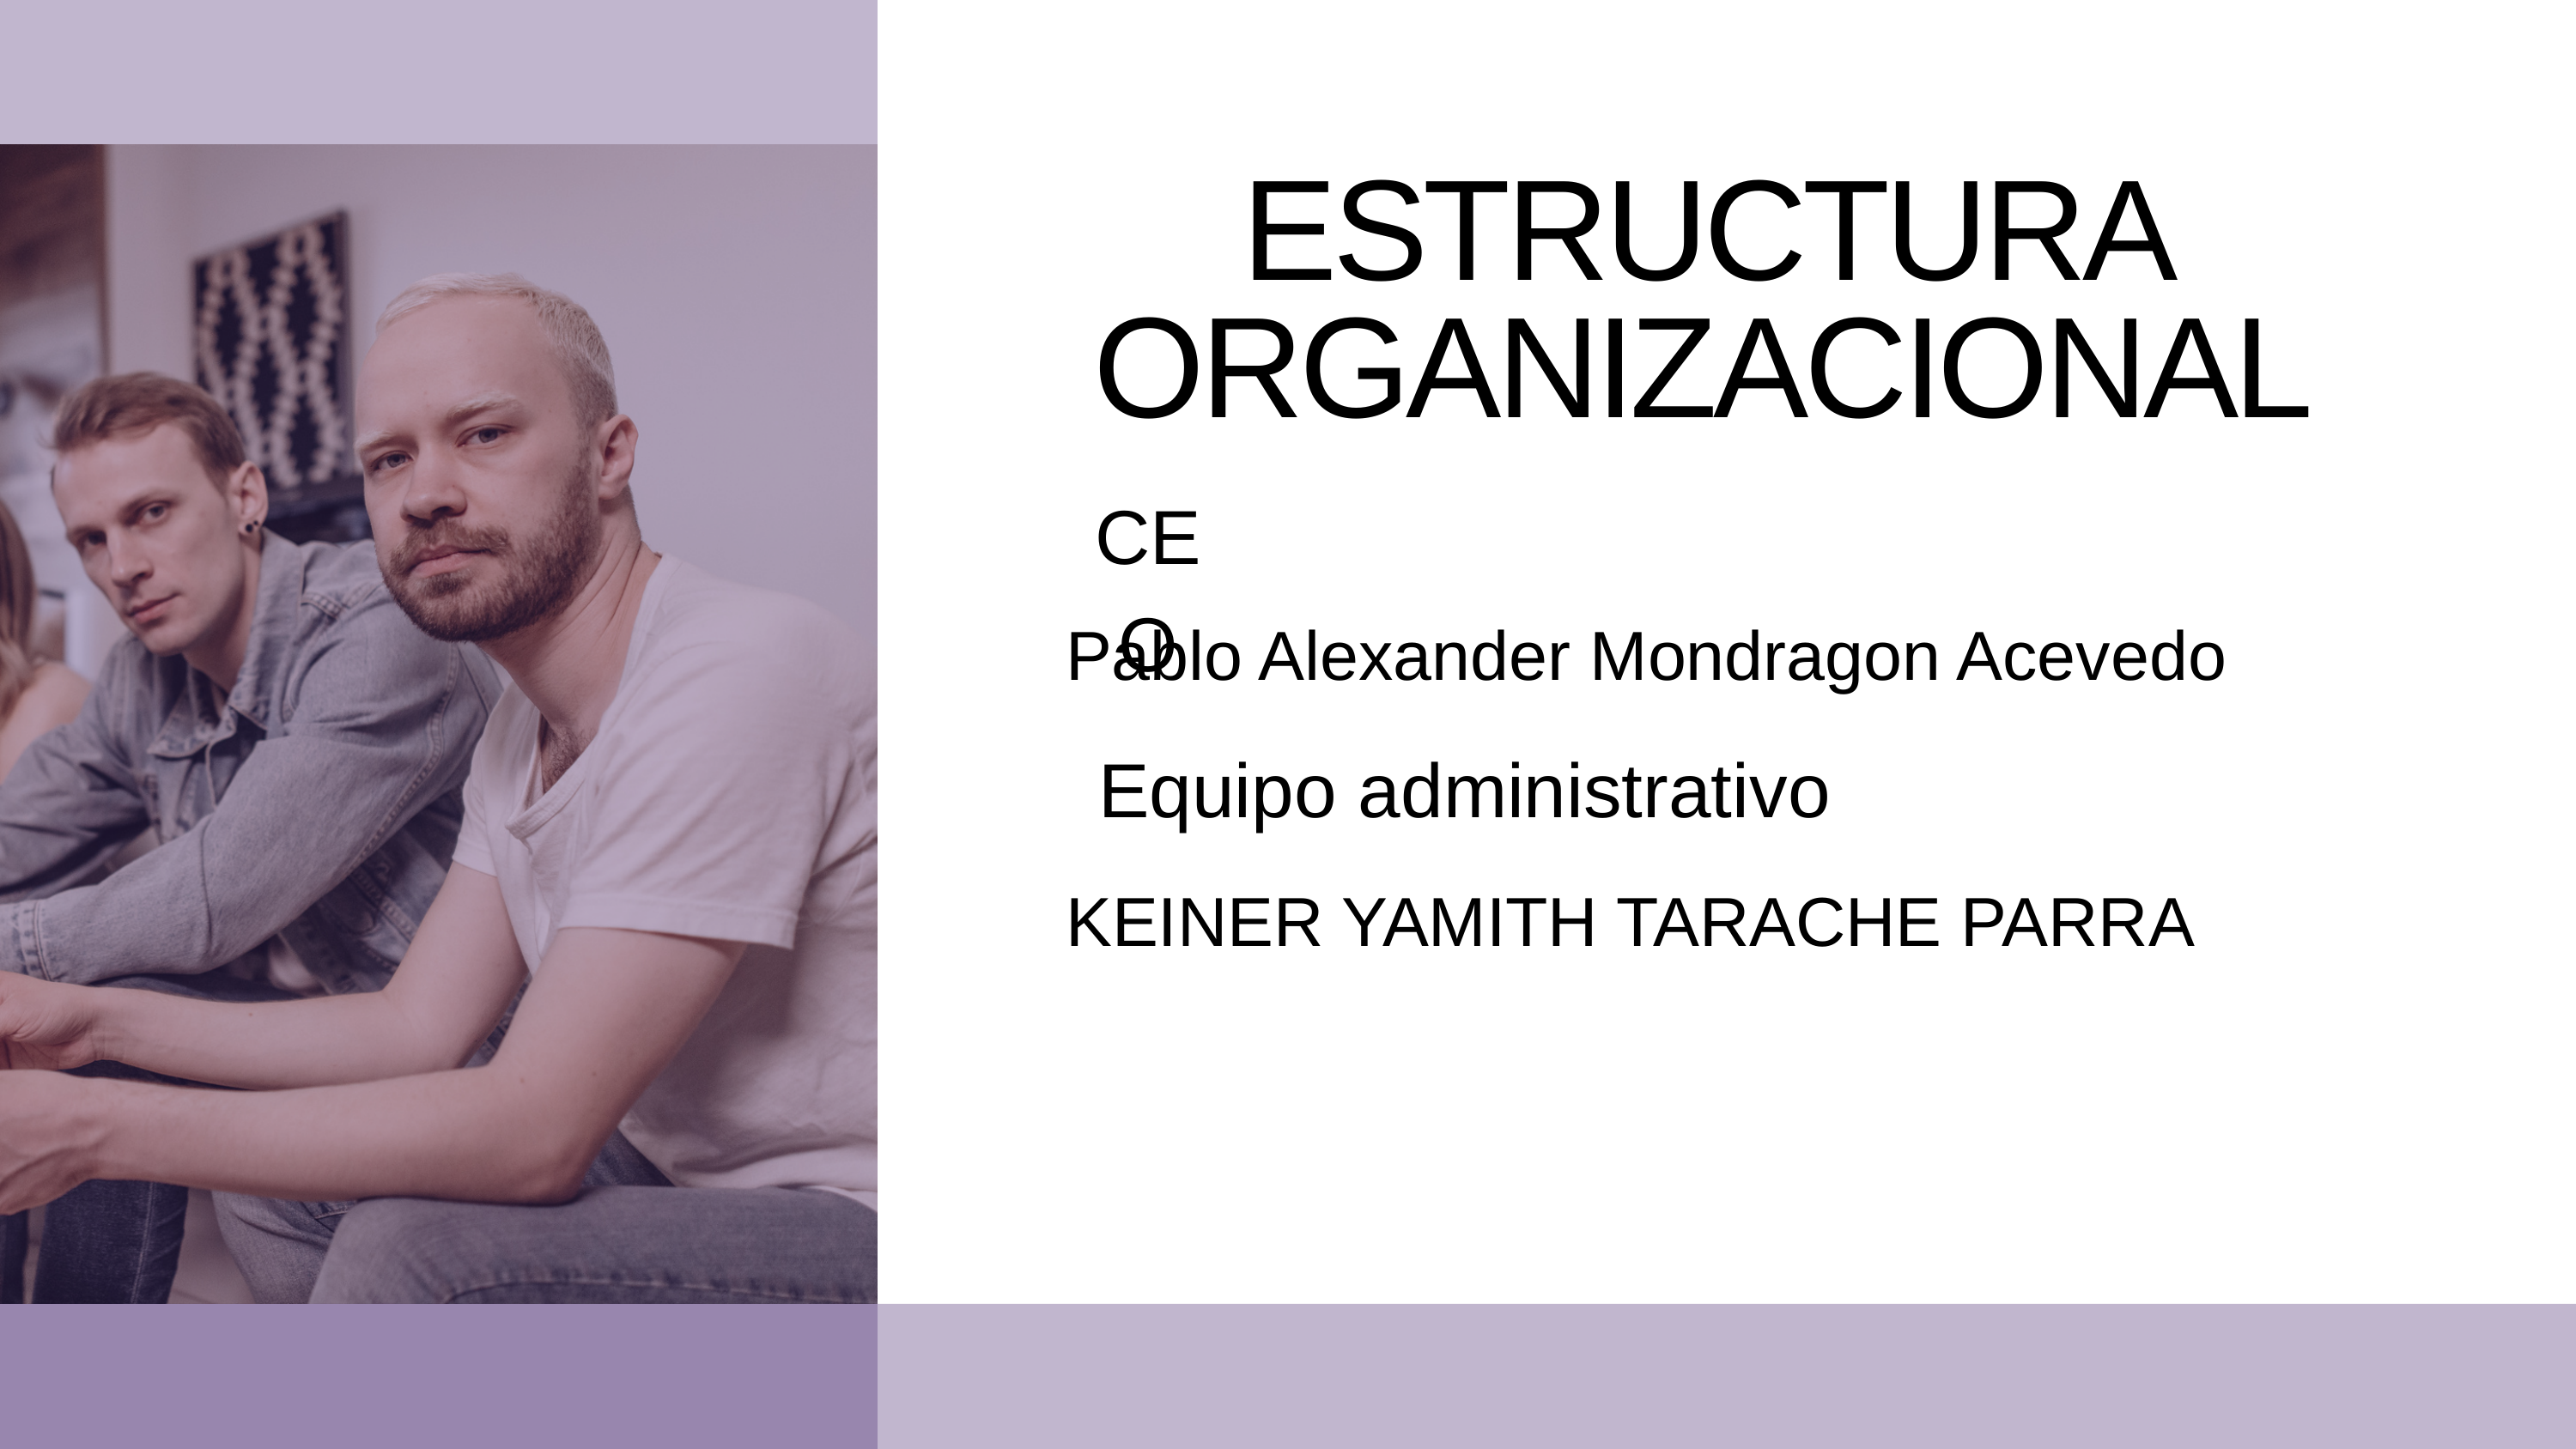

ESTRUCTURA ORGANIZACIONAL
CEO
Pablo Alexander Mondragon Acevedo
Equipo administrativo
KEINER YAMITH TARACHE PARRA